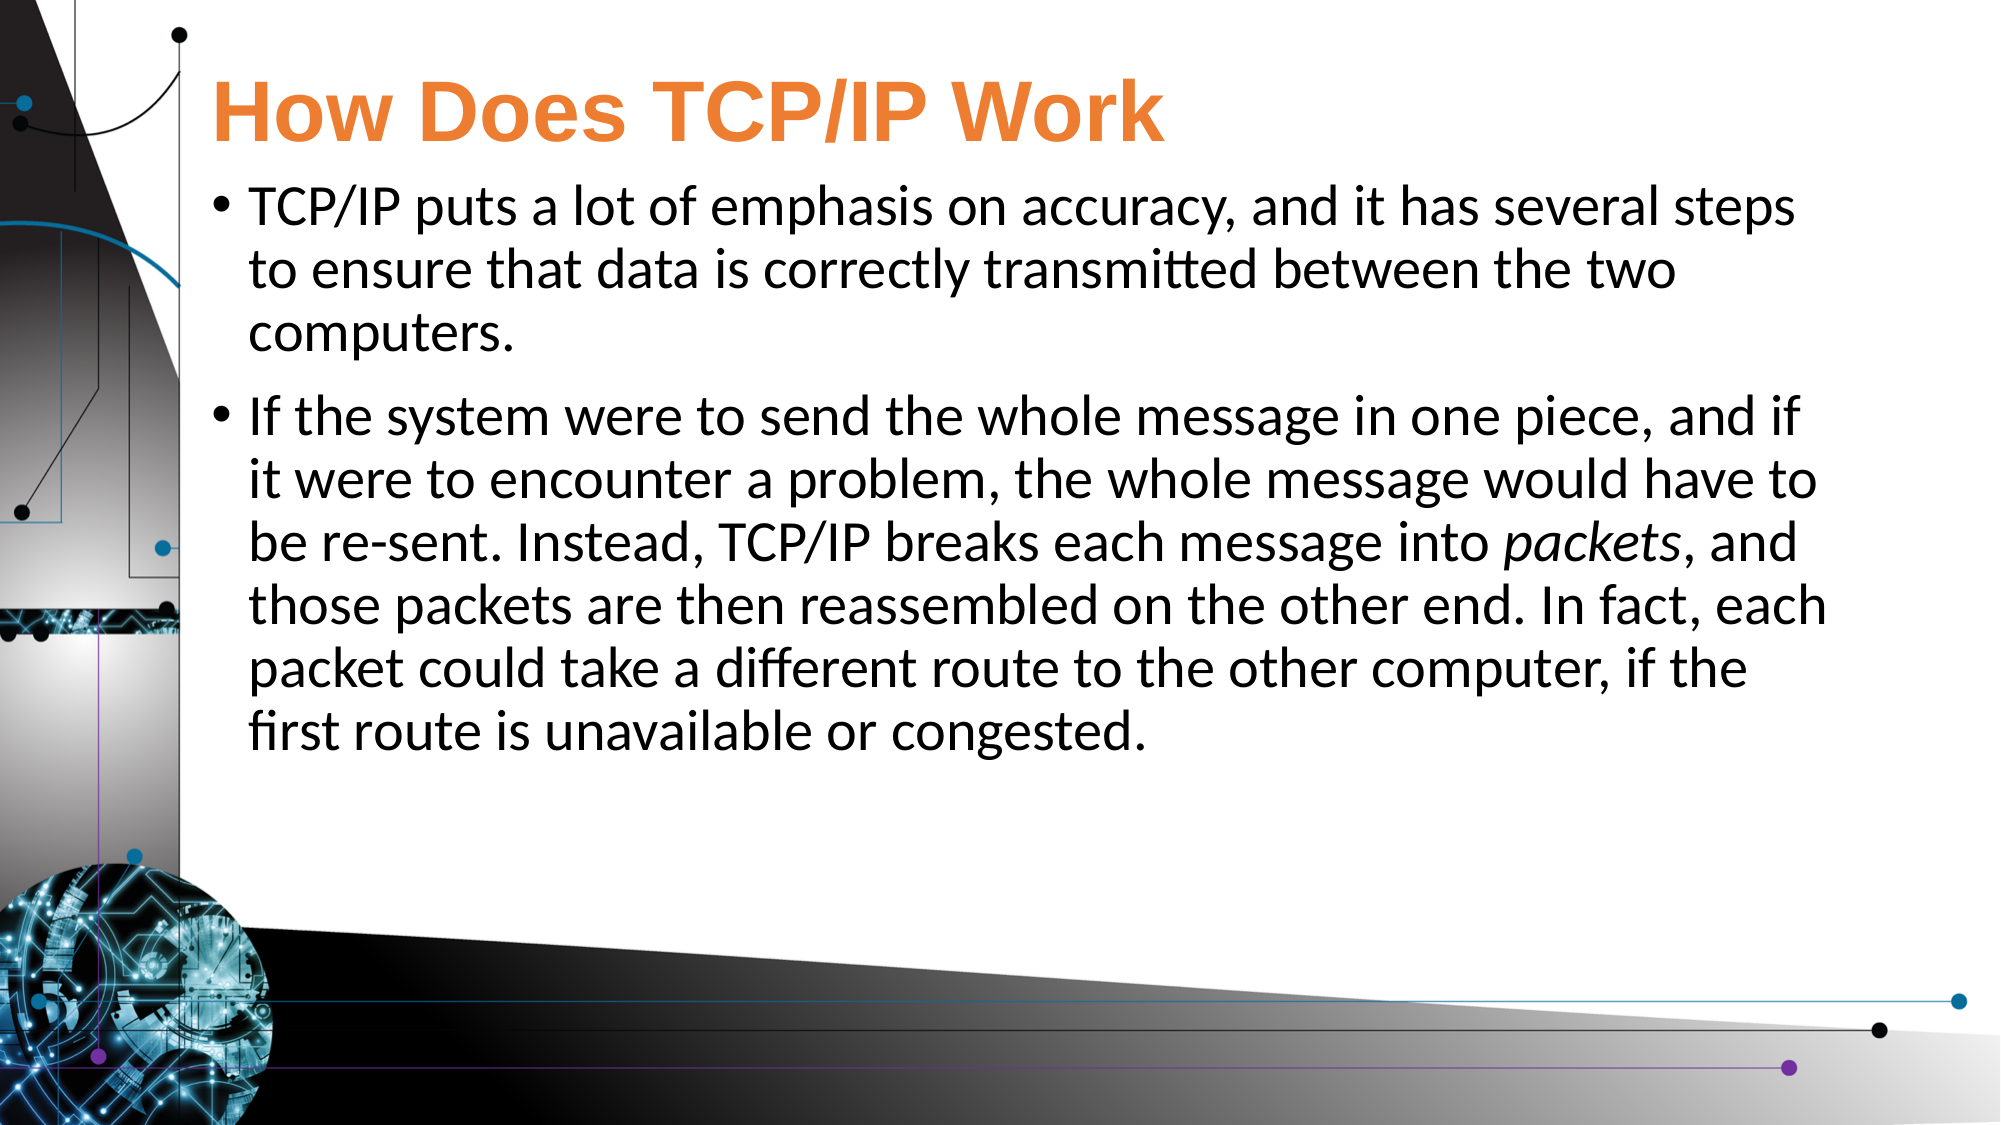

# How Does TCP/IP Work
TCP/IP puts a lot of emphasis on accuracy, and it has several steps to ensure that data is correctly transmitted between the two computers.
If the system were to send the whole message in one piece, and if it were to encounter a problem, the whole message would have to be re-sent. Instead, TCP/IP breaks each message into packets, and those packets are then reassembled on the other end. In fact, each packet could take a different route to the other computer, if the first route is unavailable or congested.